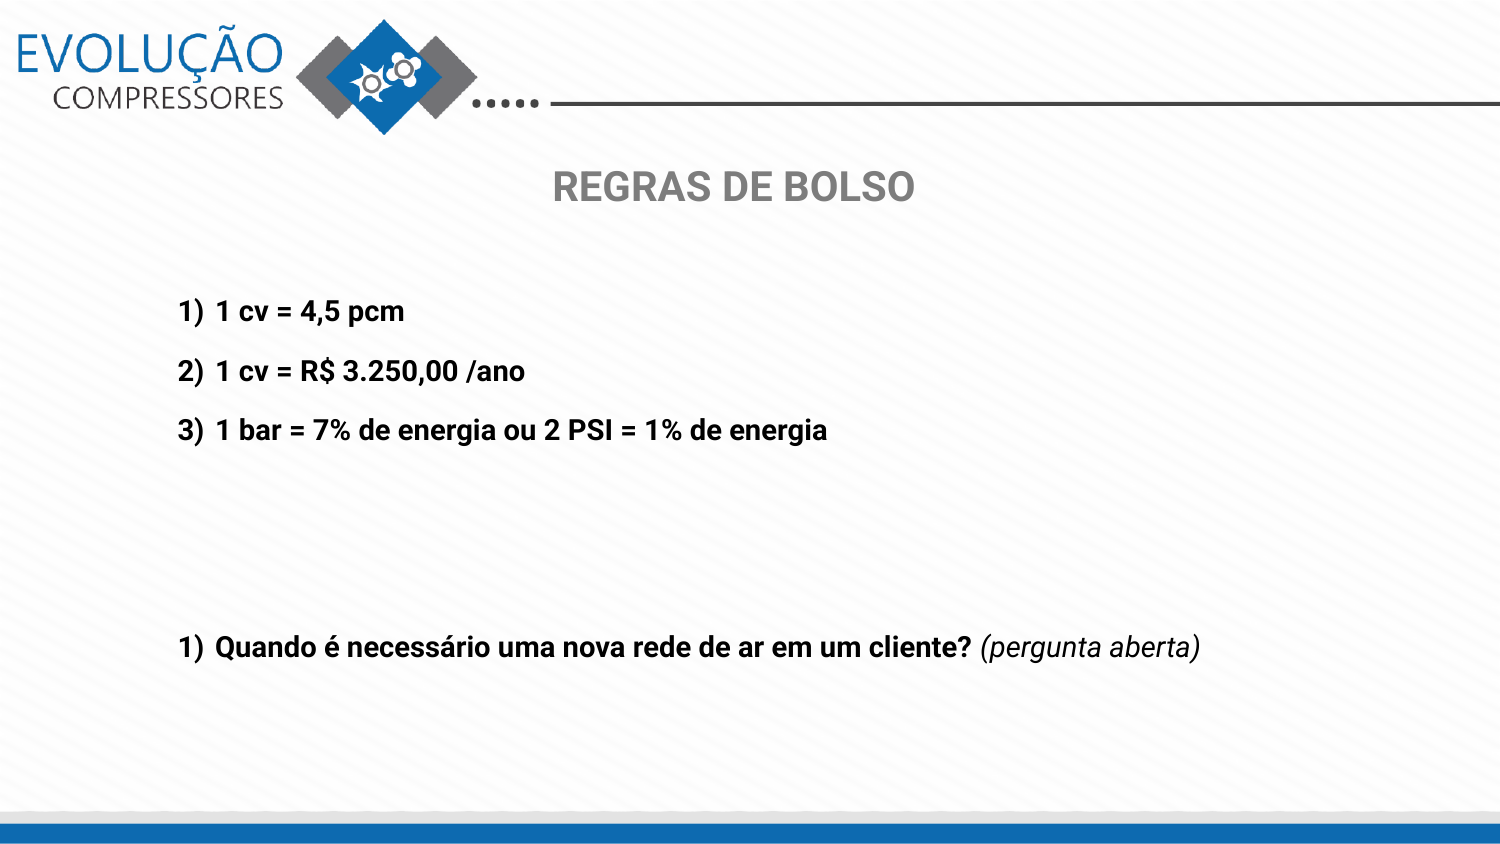

REGRAS DE BOLSO
1 cv = 4,5 pcm
1 cv = R$ 3.250,00 /ano
1 bar = 7% de energia ou 2 PSI = 1% de energia

Quando é necessário uma nova rede de ar em um cliente? (pergunta aberta)